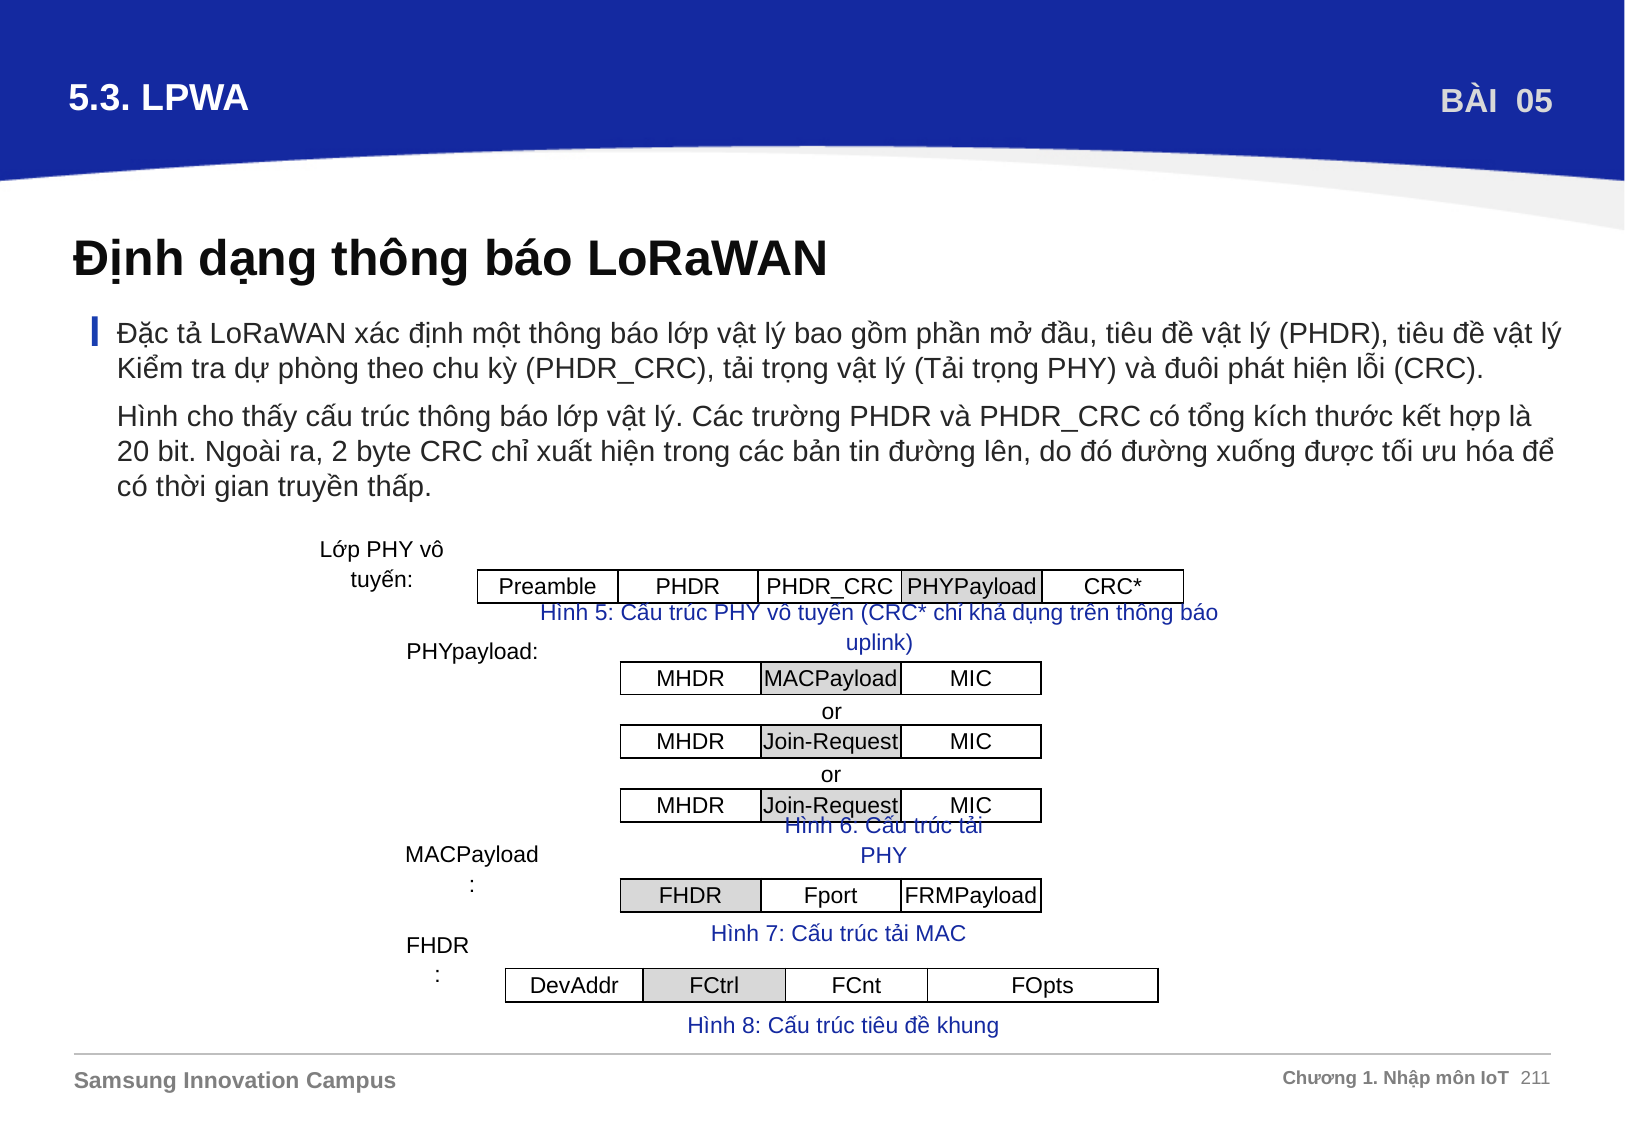

5.3. LPWA
BÀI  05
Định dạng thông báo LoRaWAN
Đặc tả LoRaWAN xác định một thông báo lớp vật lý bao gồm phần mở đầu, tiêu đề vật lý (PHDR), tiêu đề vật lý Kiểm tra dự phòng theo chu kỳ (PHDR_CRC), tải trọng vật lý (Tải trọng PHY) và đuôi phát hiện lỗi (CRC).
Hình cho thấy cấu trúc thông báo lớp vật lý. Các trường PHDR và PHDR_CRC có tổng kích thước kết hợp là 20 bit. Ngoài ra, 2 byte CRC chỉ xuất hiện trong các bản tin đường lên, do đó đường xuống được tối ưu hóa để có thời gian truyền thấp.

Lớp PHY vô tuyến:
| Preamble | PHDR | PHDR\_CRC | PHYPayload | CRC\* |
| --- | --- | --- | --- | --- |
Hình 5: Cấu trúc PHY vô tuyến (CRC* chỉ khả dụng trên thông báo uplink)
PHYpayload:
| MHDR | MACPayload | MIC |
| --- | --- | --- |
or
| MHDR | Join-Request | MIC |
| --- | --- | --- |
or
| MHDR | Join-Request | MIC |
| --- | --- | --- |
Hình 6: Cấu trúc tải PHY
MACPayload:
| FHDR | Fport | FRMPayload |
| --- | --- | --- |
Hình 7: Cấu trúc tải MAC
FHDR:
| DevAddr | FCtrl | FCnt | FOpts |
| --- | --- | --- | --- |
Hình 8: Cấu trúc tiêu đề khung